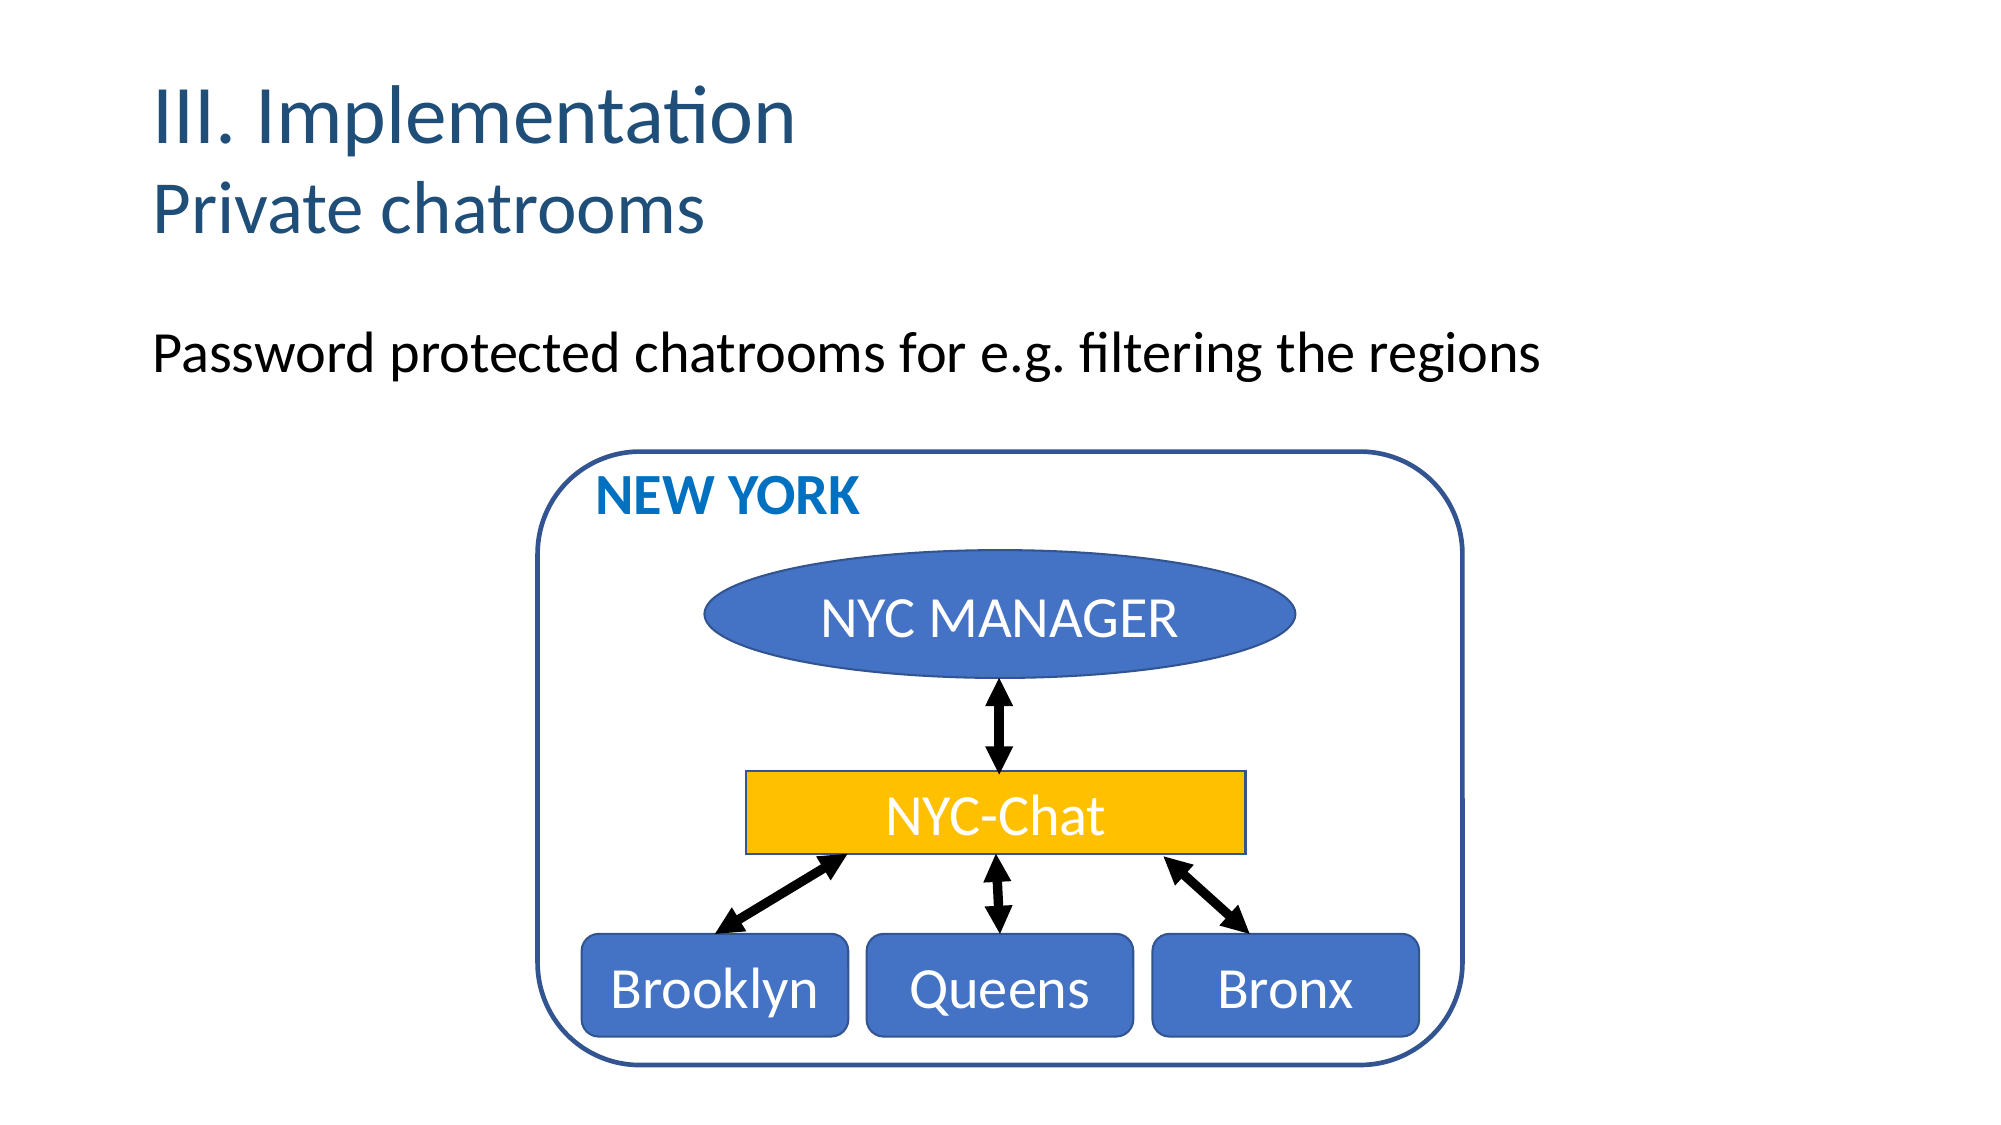

III. Implementation
Private chatrooms
Password protected chatrooms for e.g. filtering the regions
NEW YORK

NYC MANAGER
NYC-Chat
Queens
Bronx
Brooklyn